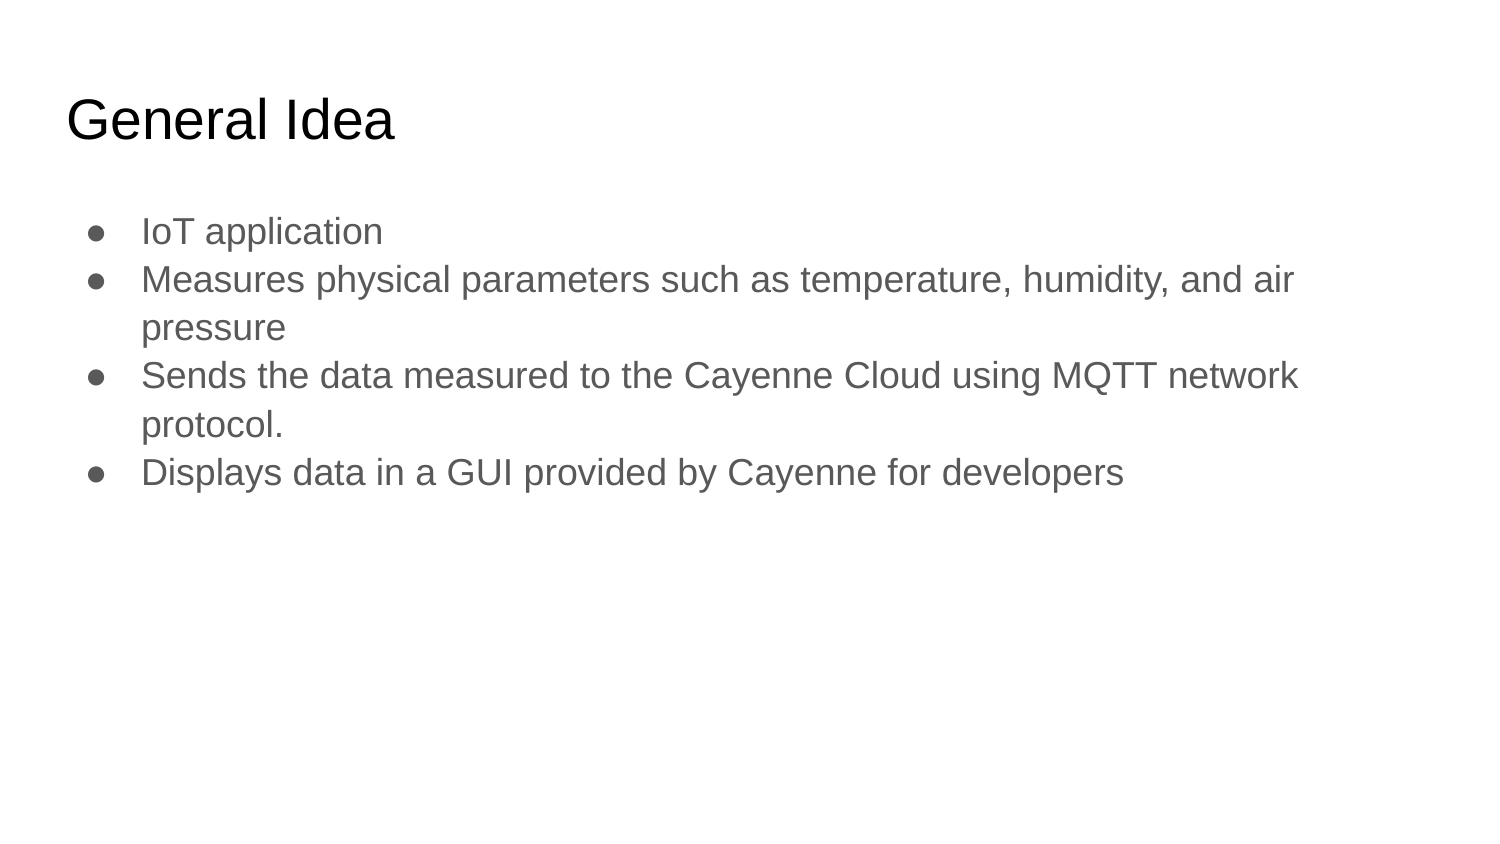

# General Idea
IoT application
Measures physical parameters such as temperature, humidity, and air pressure
Sends the data measured to the Cayenne Cloud using MQTT network protocol.
Displays data in a GUI provided by Cayenne for developers